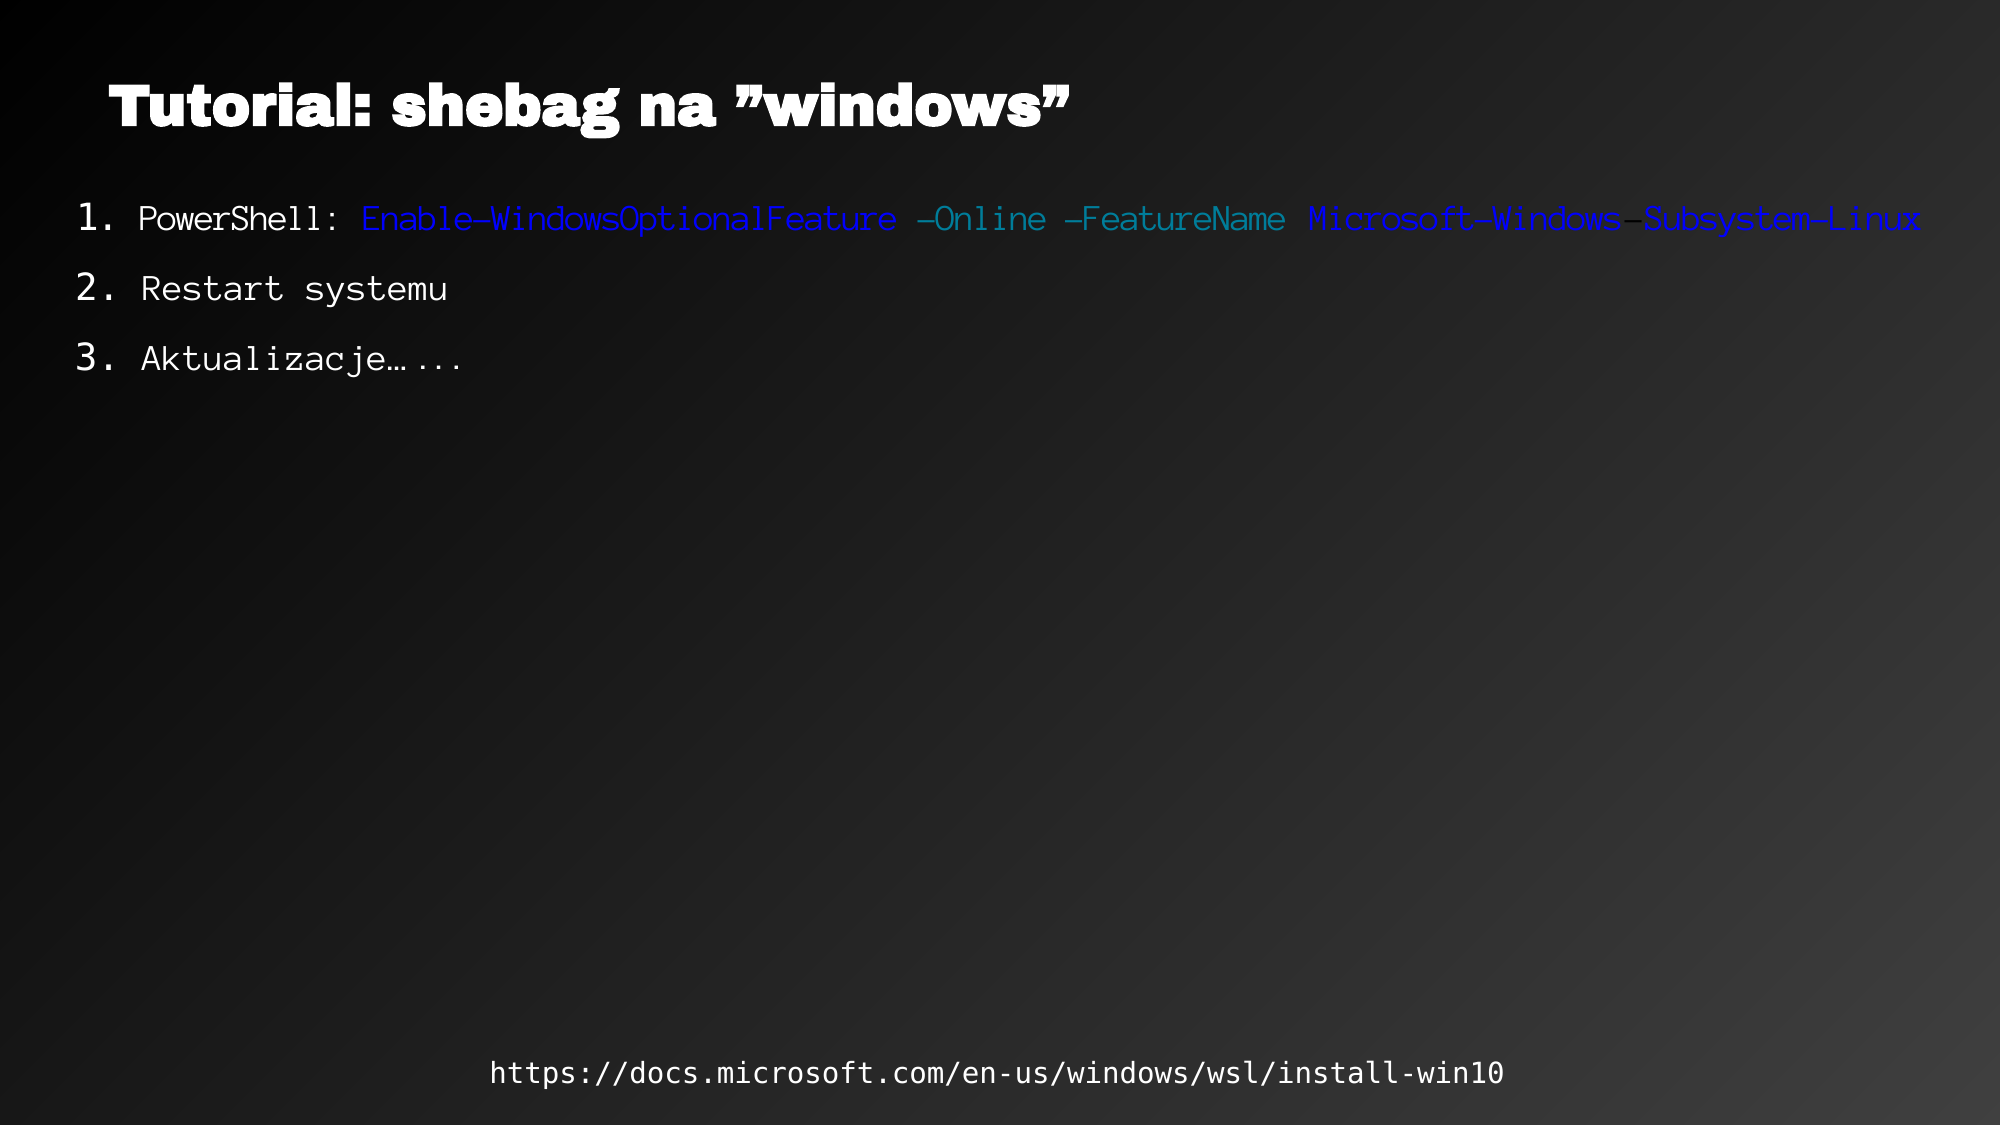

Tutorial: shebag na ”windows”
1. PowerShell: Enable-WindowsOptionalFeature -Online -FeatureName Microsoft-Windows-Subsystem-Linux
2. Restart systemu
3. Aktualizacje…
.
.
.
https://docs.microsoft.com/en-us/windows/wsl/install-win10